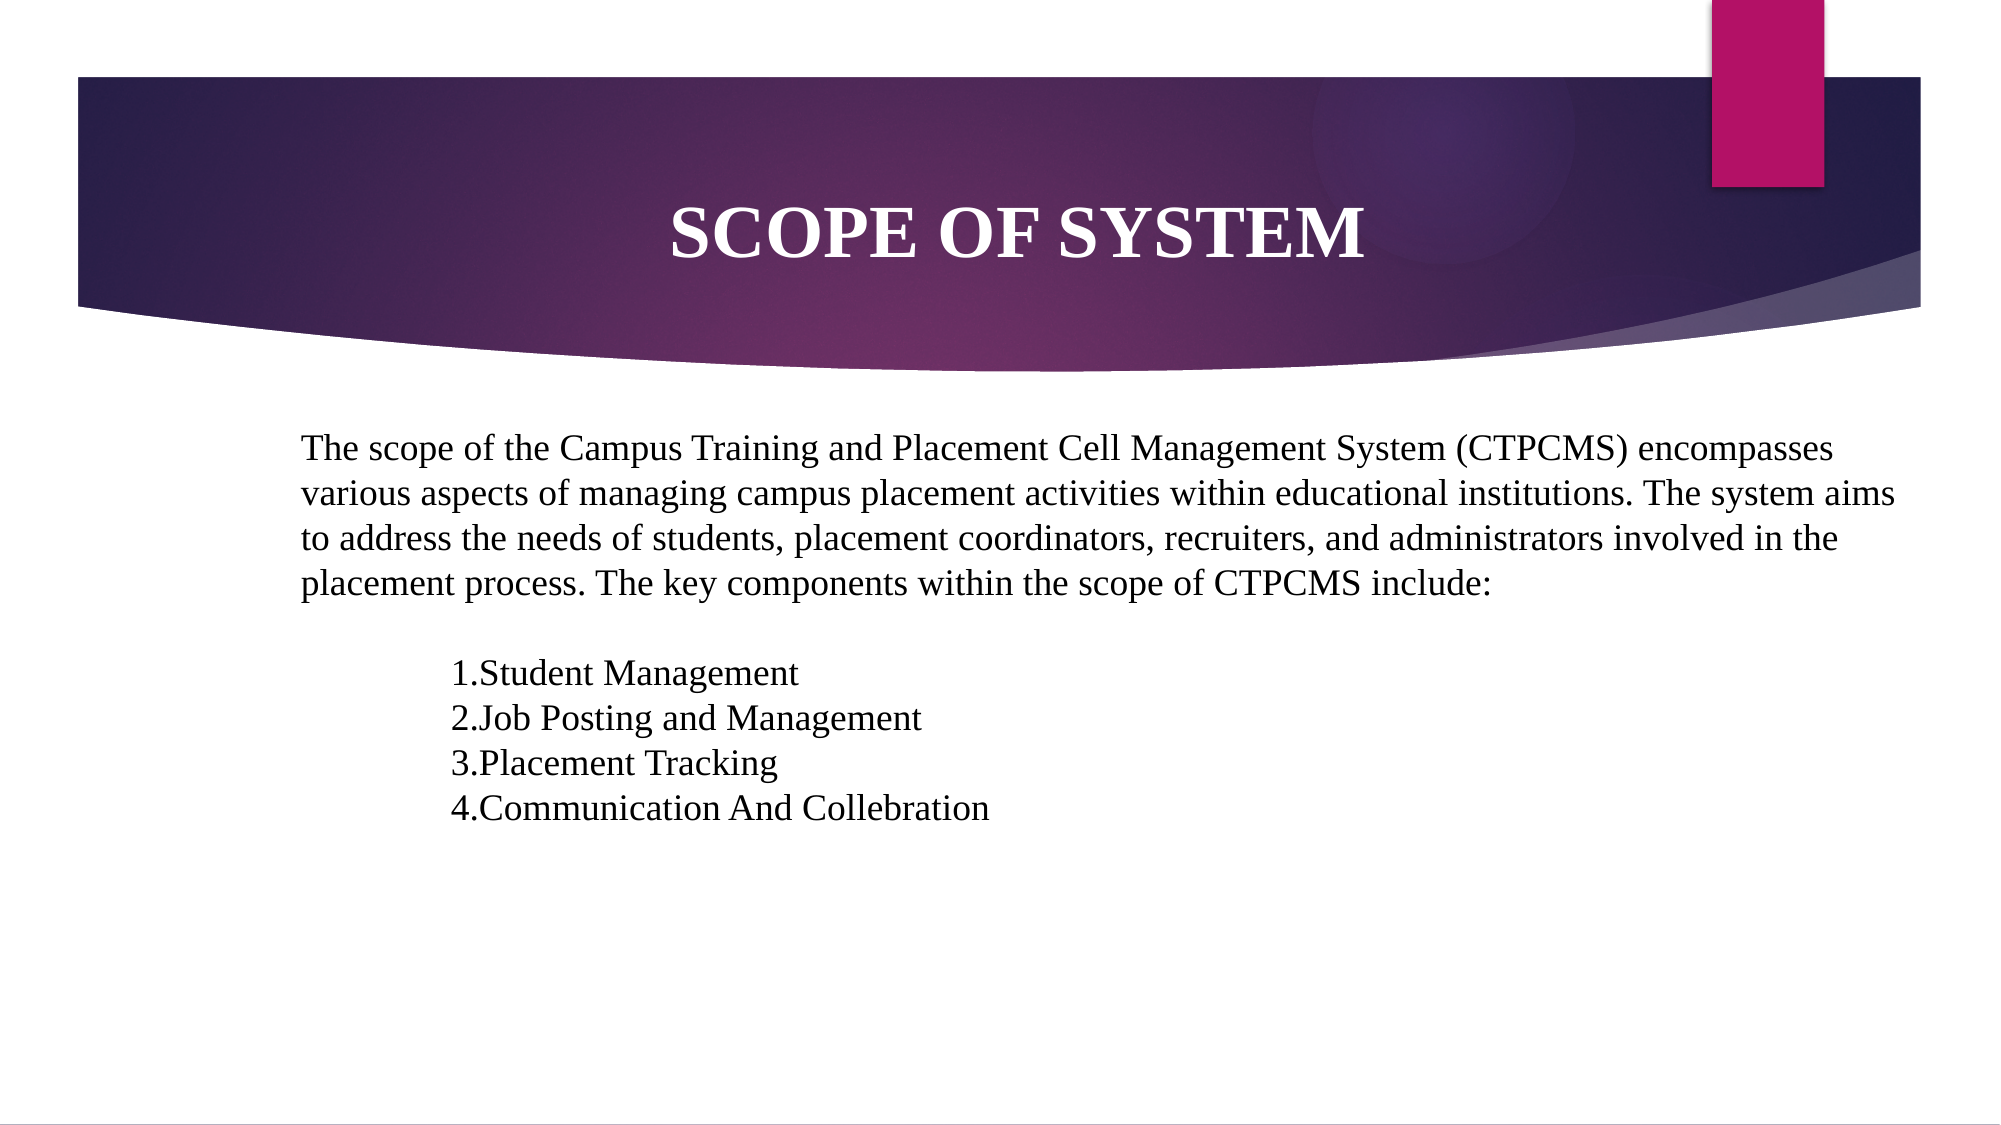

# SCOPE OF SYSTEM
The scope of the Campus Training and Placement Cell Management System (CTPCMS) encompasses various aspects of managing campus placement activities within educational institutions. The system aims to address the needs of students, placement coordinators, recruiters, and administrators involved in the placement process. The key components within the scope of CTPCMS include:

	1.Student Management
	2.Job Posting and Management
	3.Placement Tracking
	4.Communication And Collebration